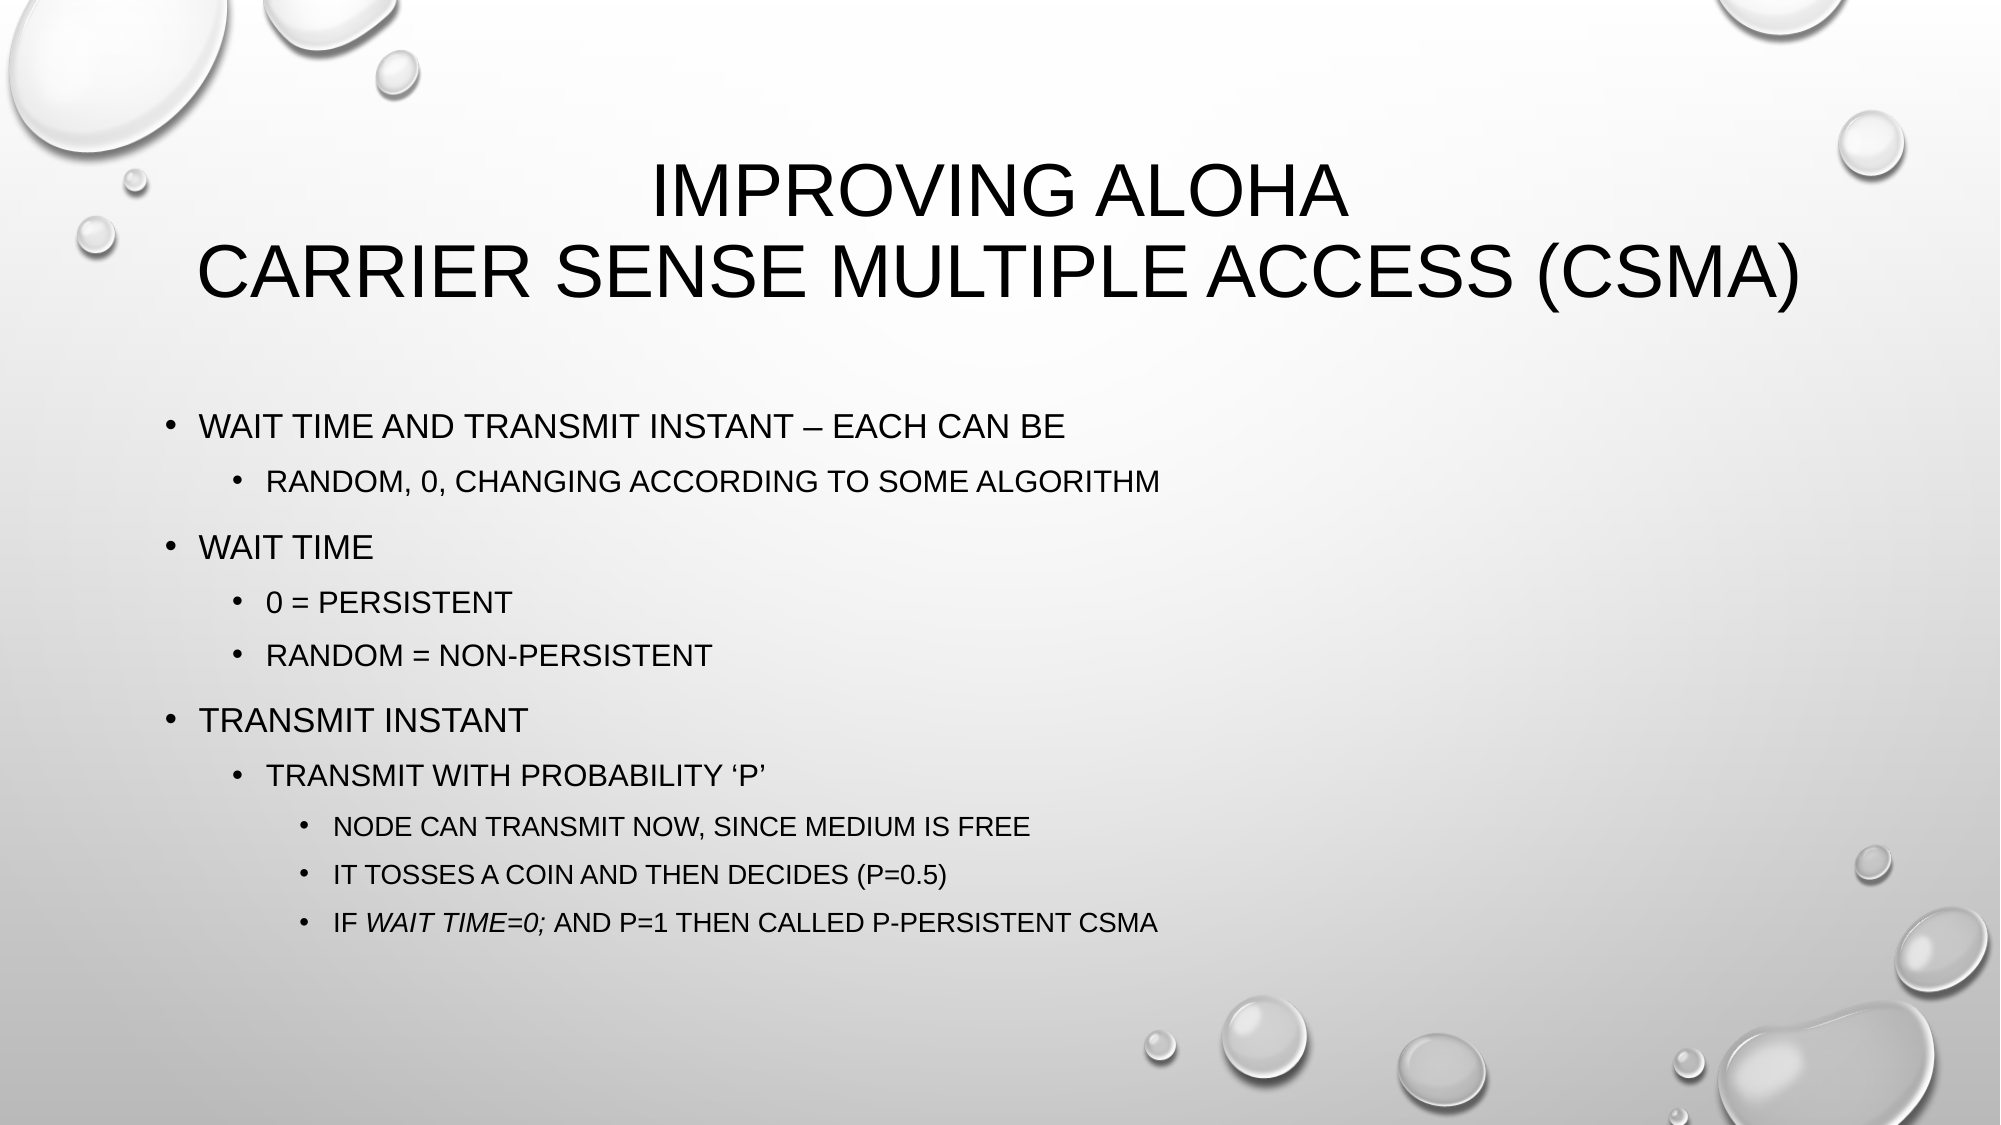

# Improving Aloha Carrier Sense Multiple Access (CSMA)
Wait time and transmit instant – each can be
Random, 0, changing according to some algorithm
Wait time
0 = persistent
Random = non-persistent
Transmit instant
Transmit with probability ‘p’
Node can transmit now, since medium is free
It tosses a coin and then decides (p=0.5)
If wait time=0; and p=1 then called p-persistent CSMA